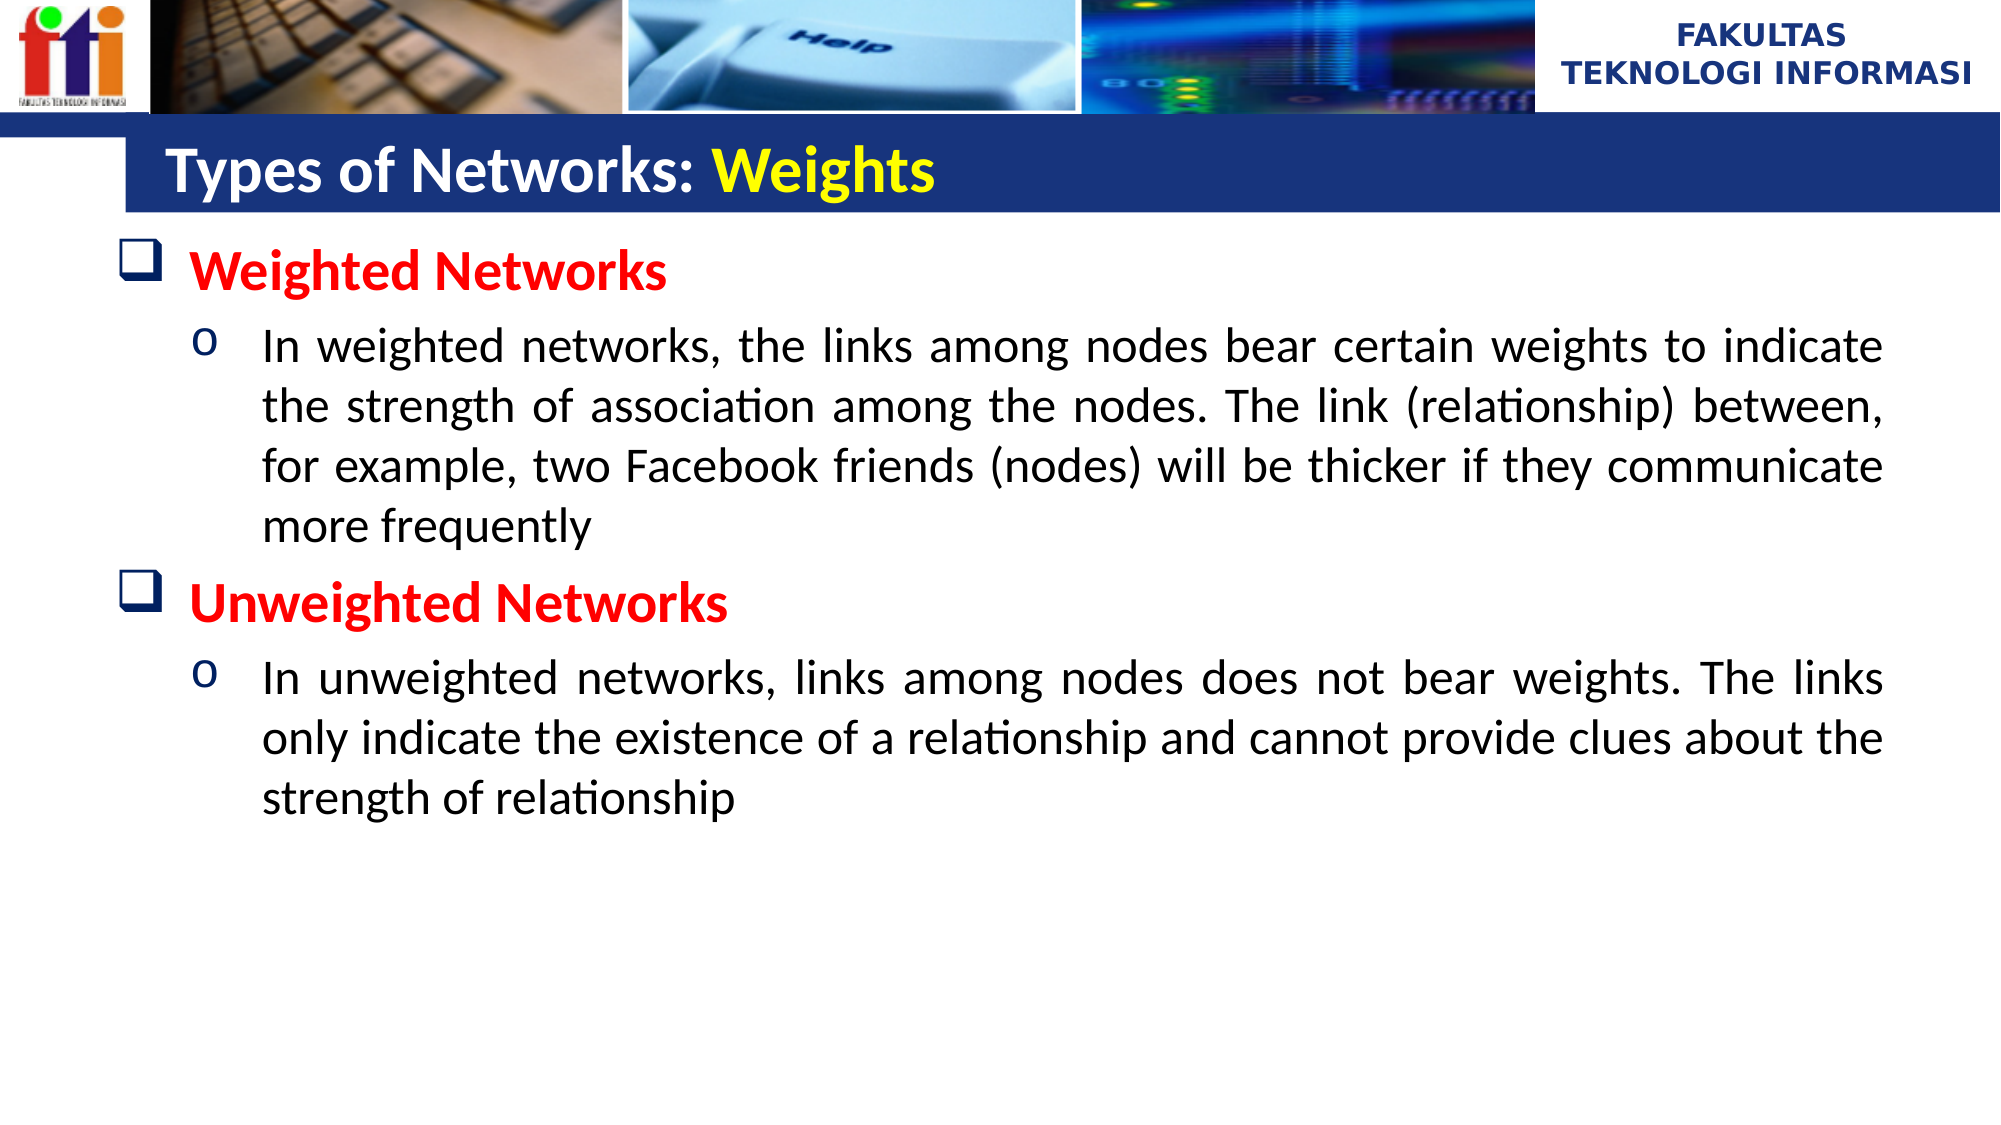

# Types of Networks: Weights
Weighted Networks
In weighted networks, the links among nodes bear certain weights to indicate the strength of association among the nodes. The link (relationship) between, for example, two Facebook friends (nodes) will be thicker if they communicate more frequently
Unweighted Networks
In unweighted networks, links among nodes does not bear weights. The links only indicate the existence of a relationship and cannot provide clues about the strength of relationship